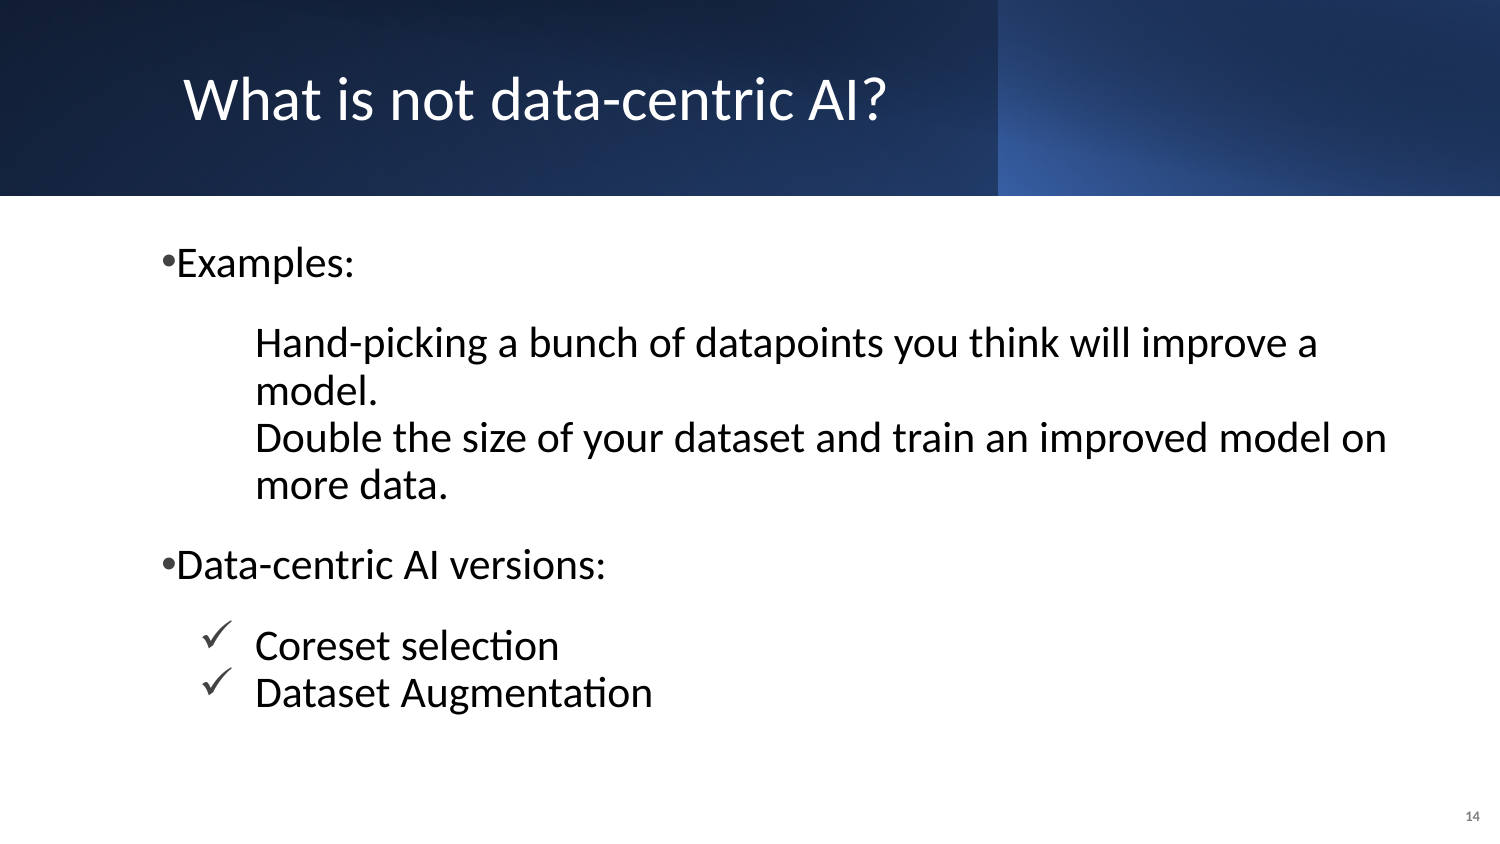

# What is not data-centric AI?
Examples:
Hand-picking a bunch of datapoints you think will improve a model.
Double the size of your dataset and train an improved model on more data.
Data-centric AI versions:
Coreset selection
Dataset Augmentation
14